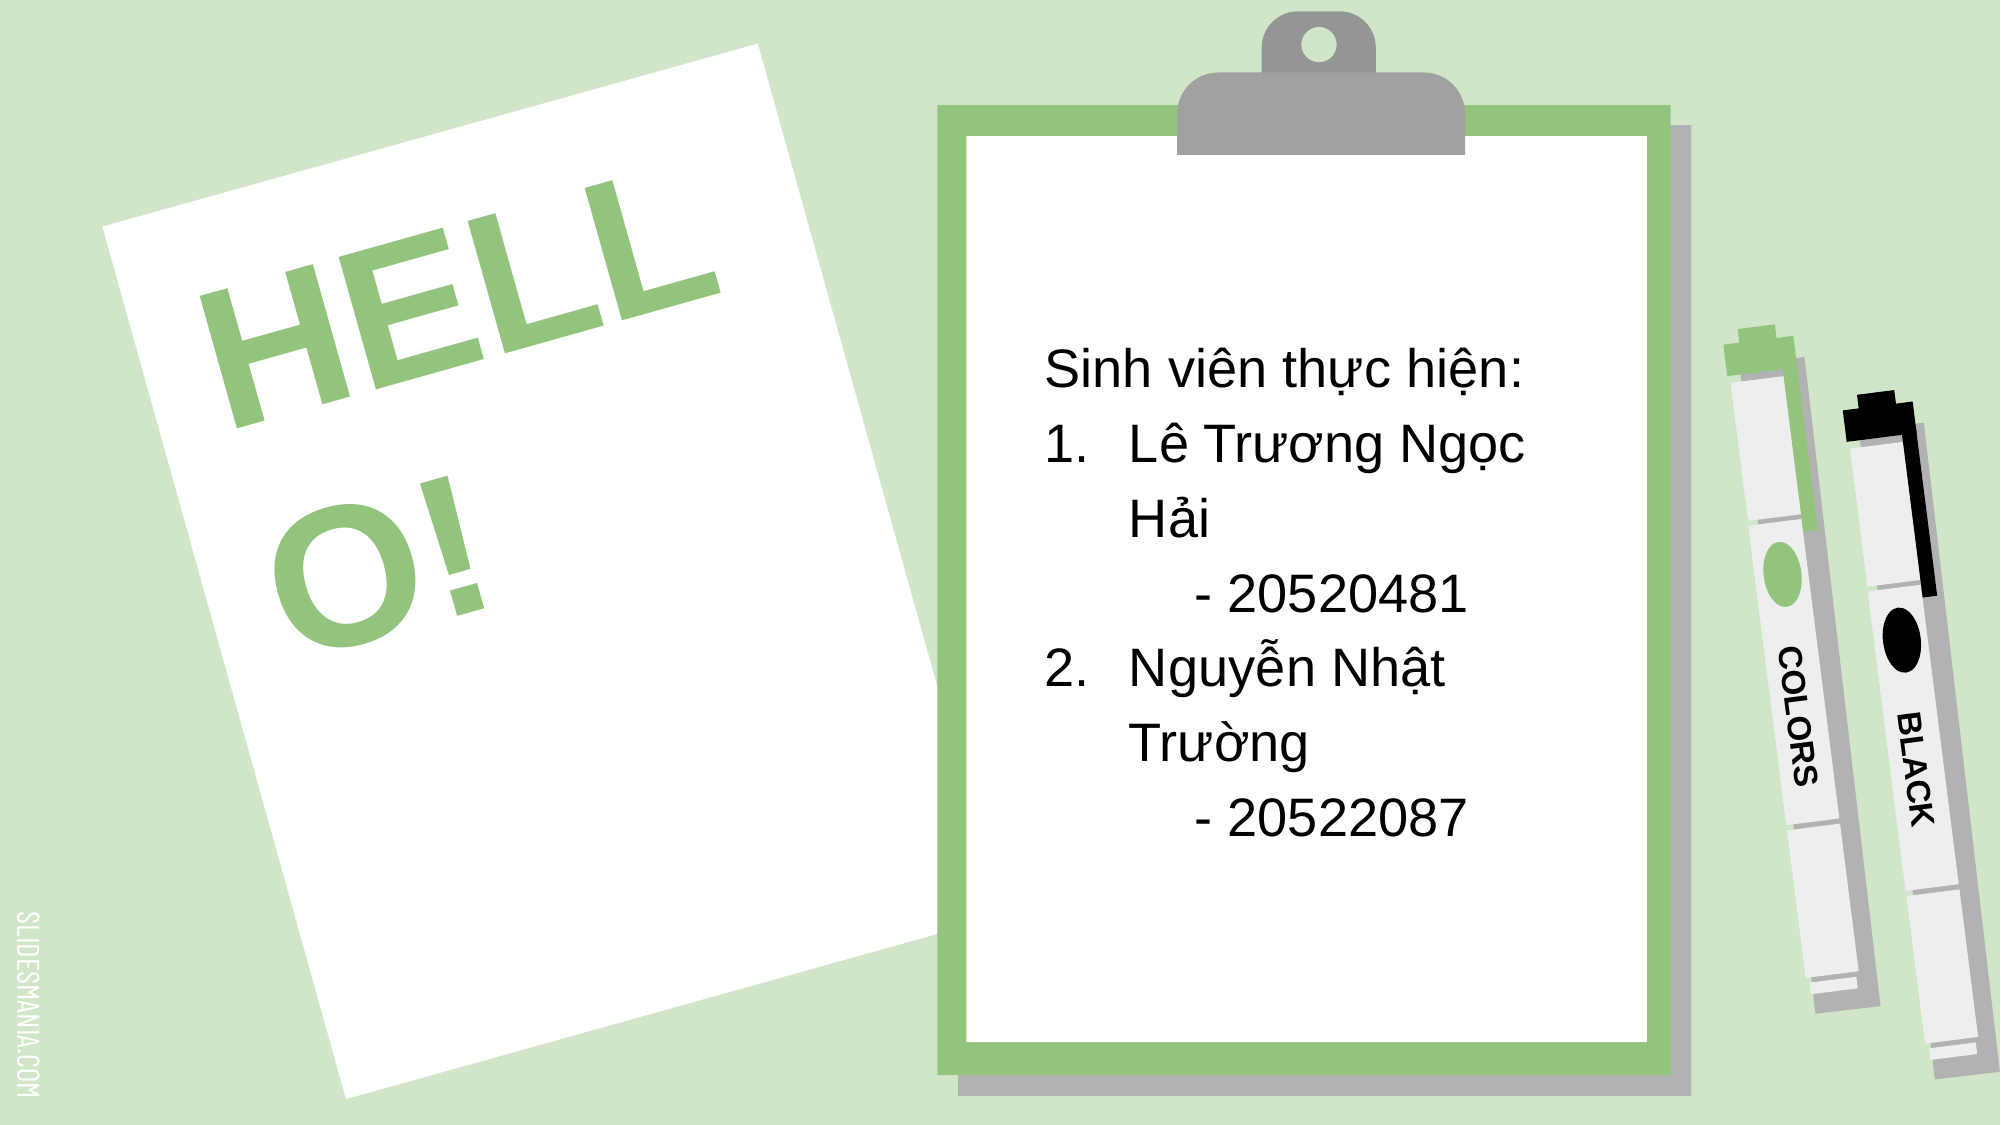

Sinh viên thực hiện:
Lê Trương Ngọc Hải
	- 20520481
Nguyễn Nhật Trường
	- 20522087

# HELLO!